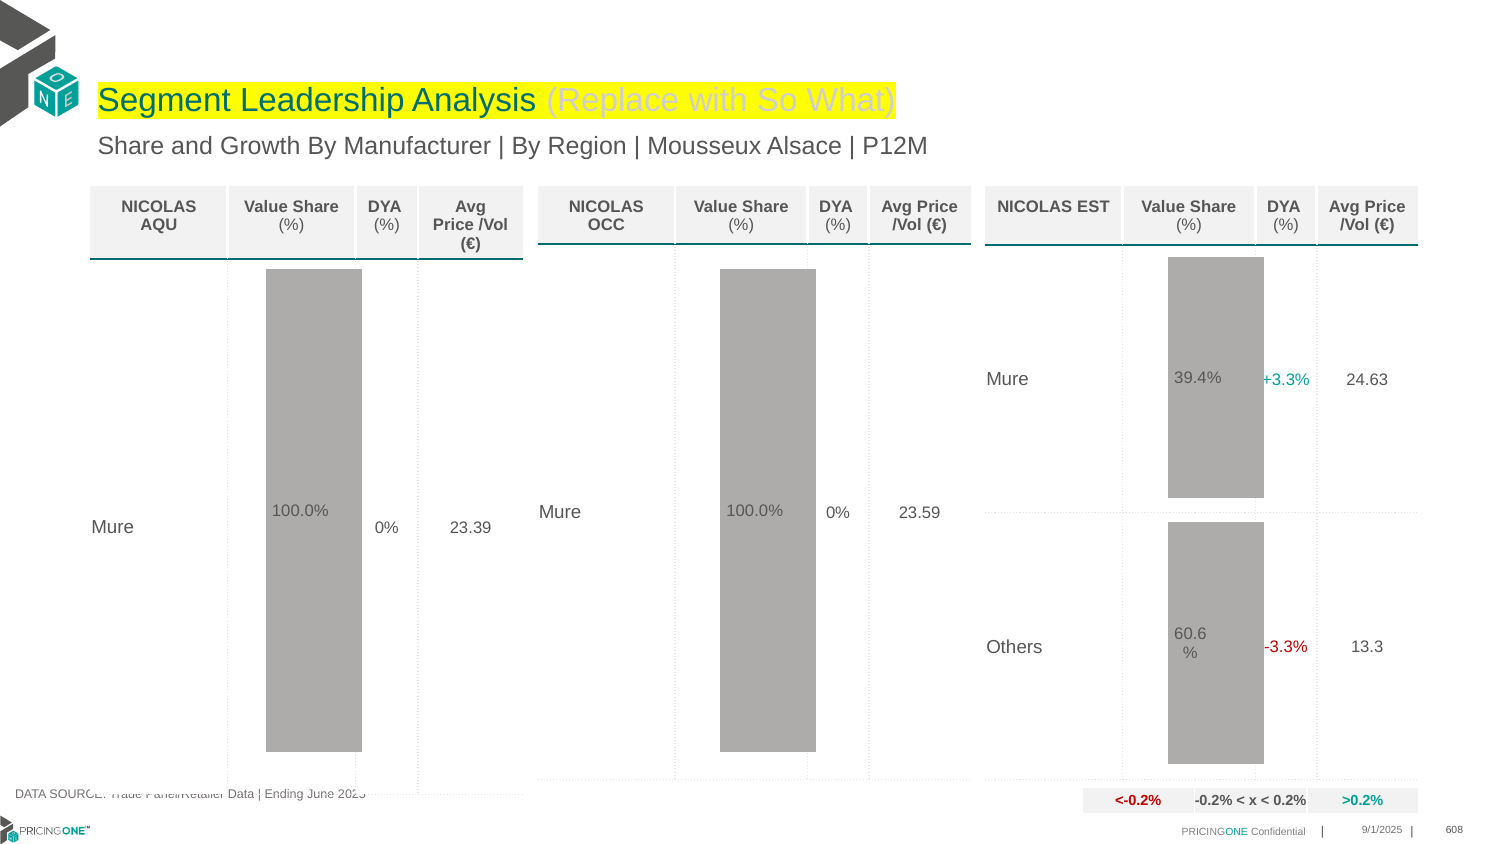

# Segment Leadership Analysis (Replace with So What)
Share and Growth By Manufacturer | By Region | Mousseux Alsace | P12M
| NICOLAS OCC | Value Share (%) | DYA (%) | Avg Price /Vol (€) |
| --- | --- | --- | --- |
| Mure |  | 0% | 23.59 |
| NICOLAS AQU | Value Share (%) | DYA (%) | Avg Price /Vol (€) |
| --- | --- | --- | --- |
| Mure |  | 0% | 23.39 |
| NICOLAS EST | Value Share (%) | DYA (%) | Avg Price /Vol (€) |
| --- | --- | --- | --- |
| Mure |  | +3.3% | 24.63 |
| Others |  | -3.3% | 13.3 |

### Chart

| Category | Mousseux Alsace | NICOLAS AQU |
|---|---|
|  | 1.0 |

### Chart

| Category | Mousseux Alsace | NICOLAS OCC |
|---|---|
|  | 1.0 |

### Chart

| Category | Mousseux Alsace | NICOLAS EST |
|---|---|
|  | 0.39365964418130084 |
DATA SOURCE: Trade Panel/Retailer Data | Ending June 2025
| <-0.2% | -0.2% < x < 0.2% | >0.2% |
| --- | --- | --- |

9/1/2025
608